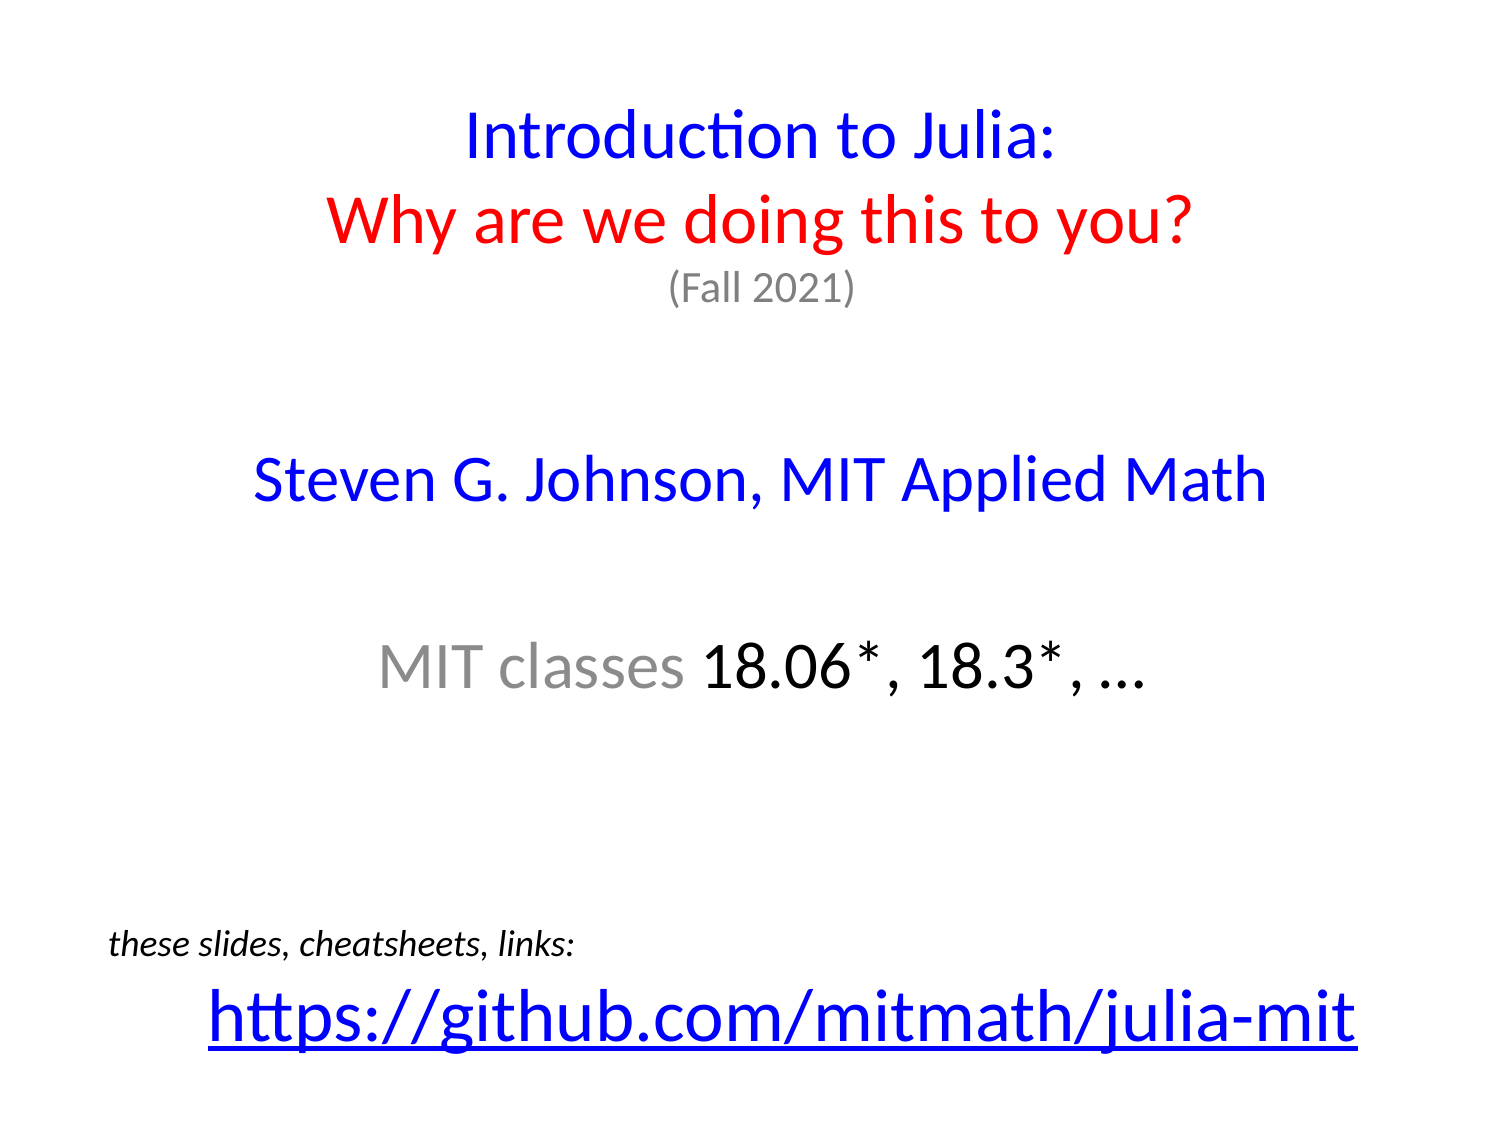

# Introduction to Julia: Why are we doing this to you? (Fall 2021)
Steven G. Johnson, MIT Applied Math

MIT classes 18.06*, 18.3*, …
these slides, cheatsheets, links:
https://github.com/mitmath/julia-mit